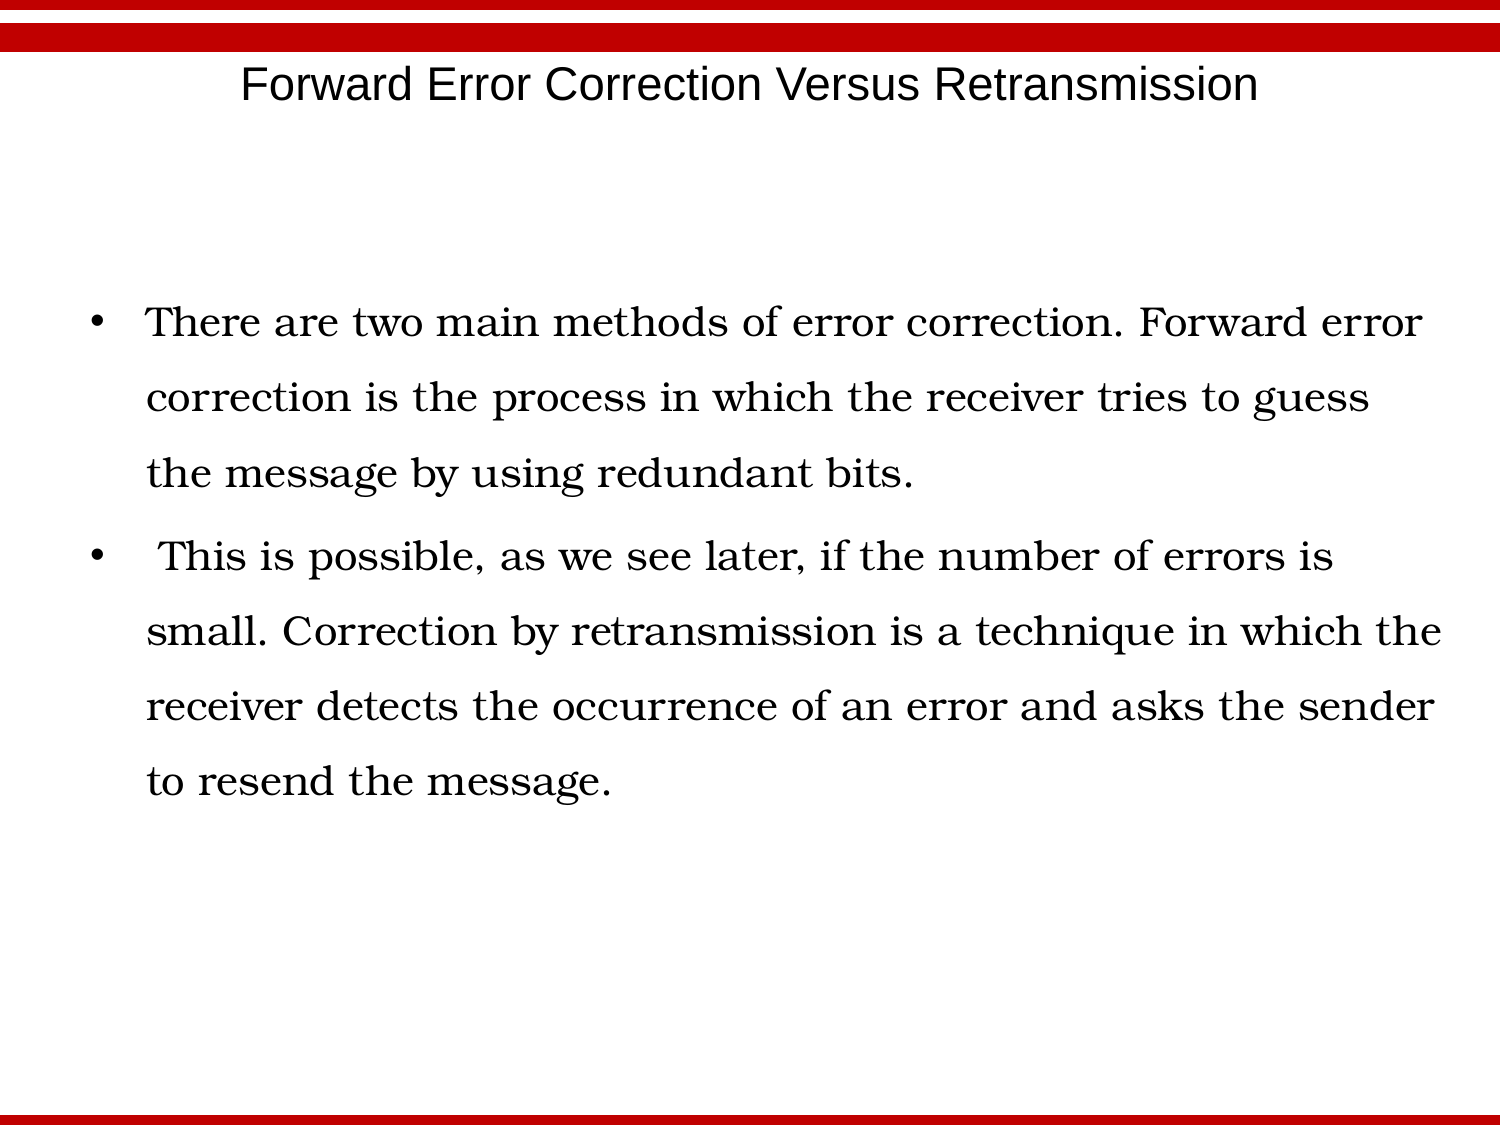

# Forward Error Correction Versus Retransmission
There are two main methods of error correction. Forward error correction is the process in which the receiver tries to guess the message by using redundant bits.
 This is possible, as we see later, if the number of errors is small. Correction by retransmission is a technique in which the receiver detects the occurrence of an error and asks the sender to resend the message.